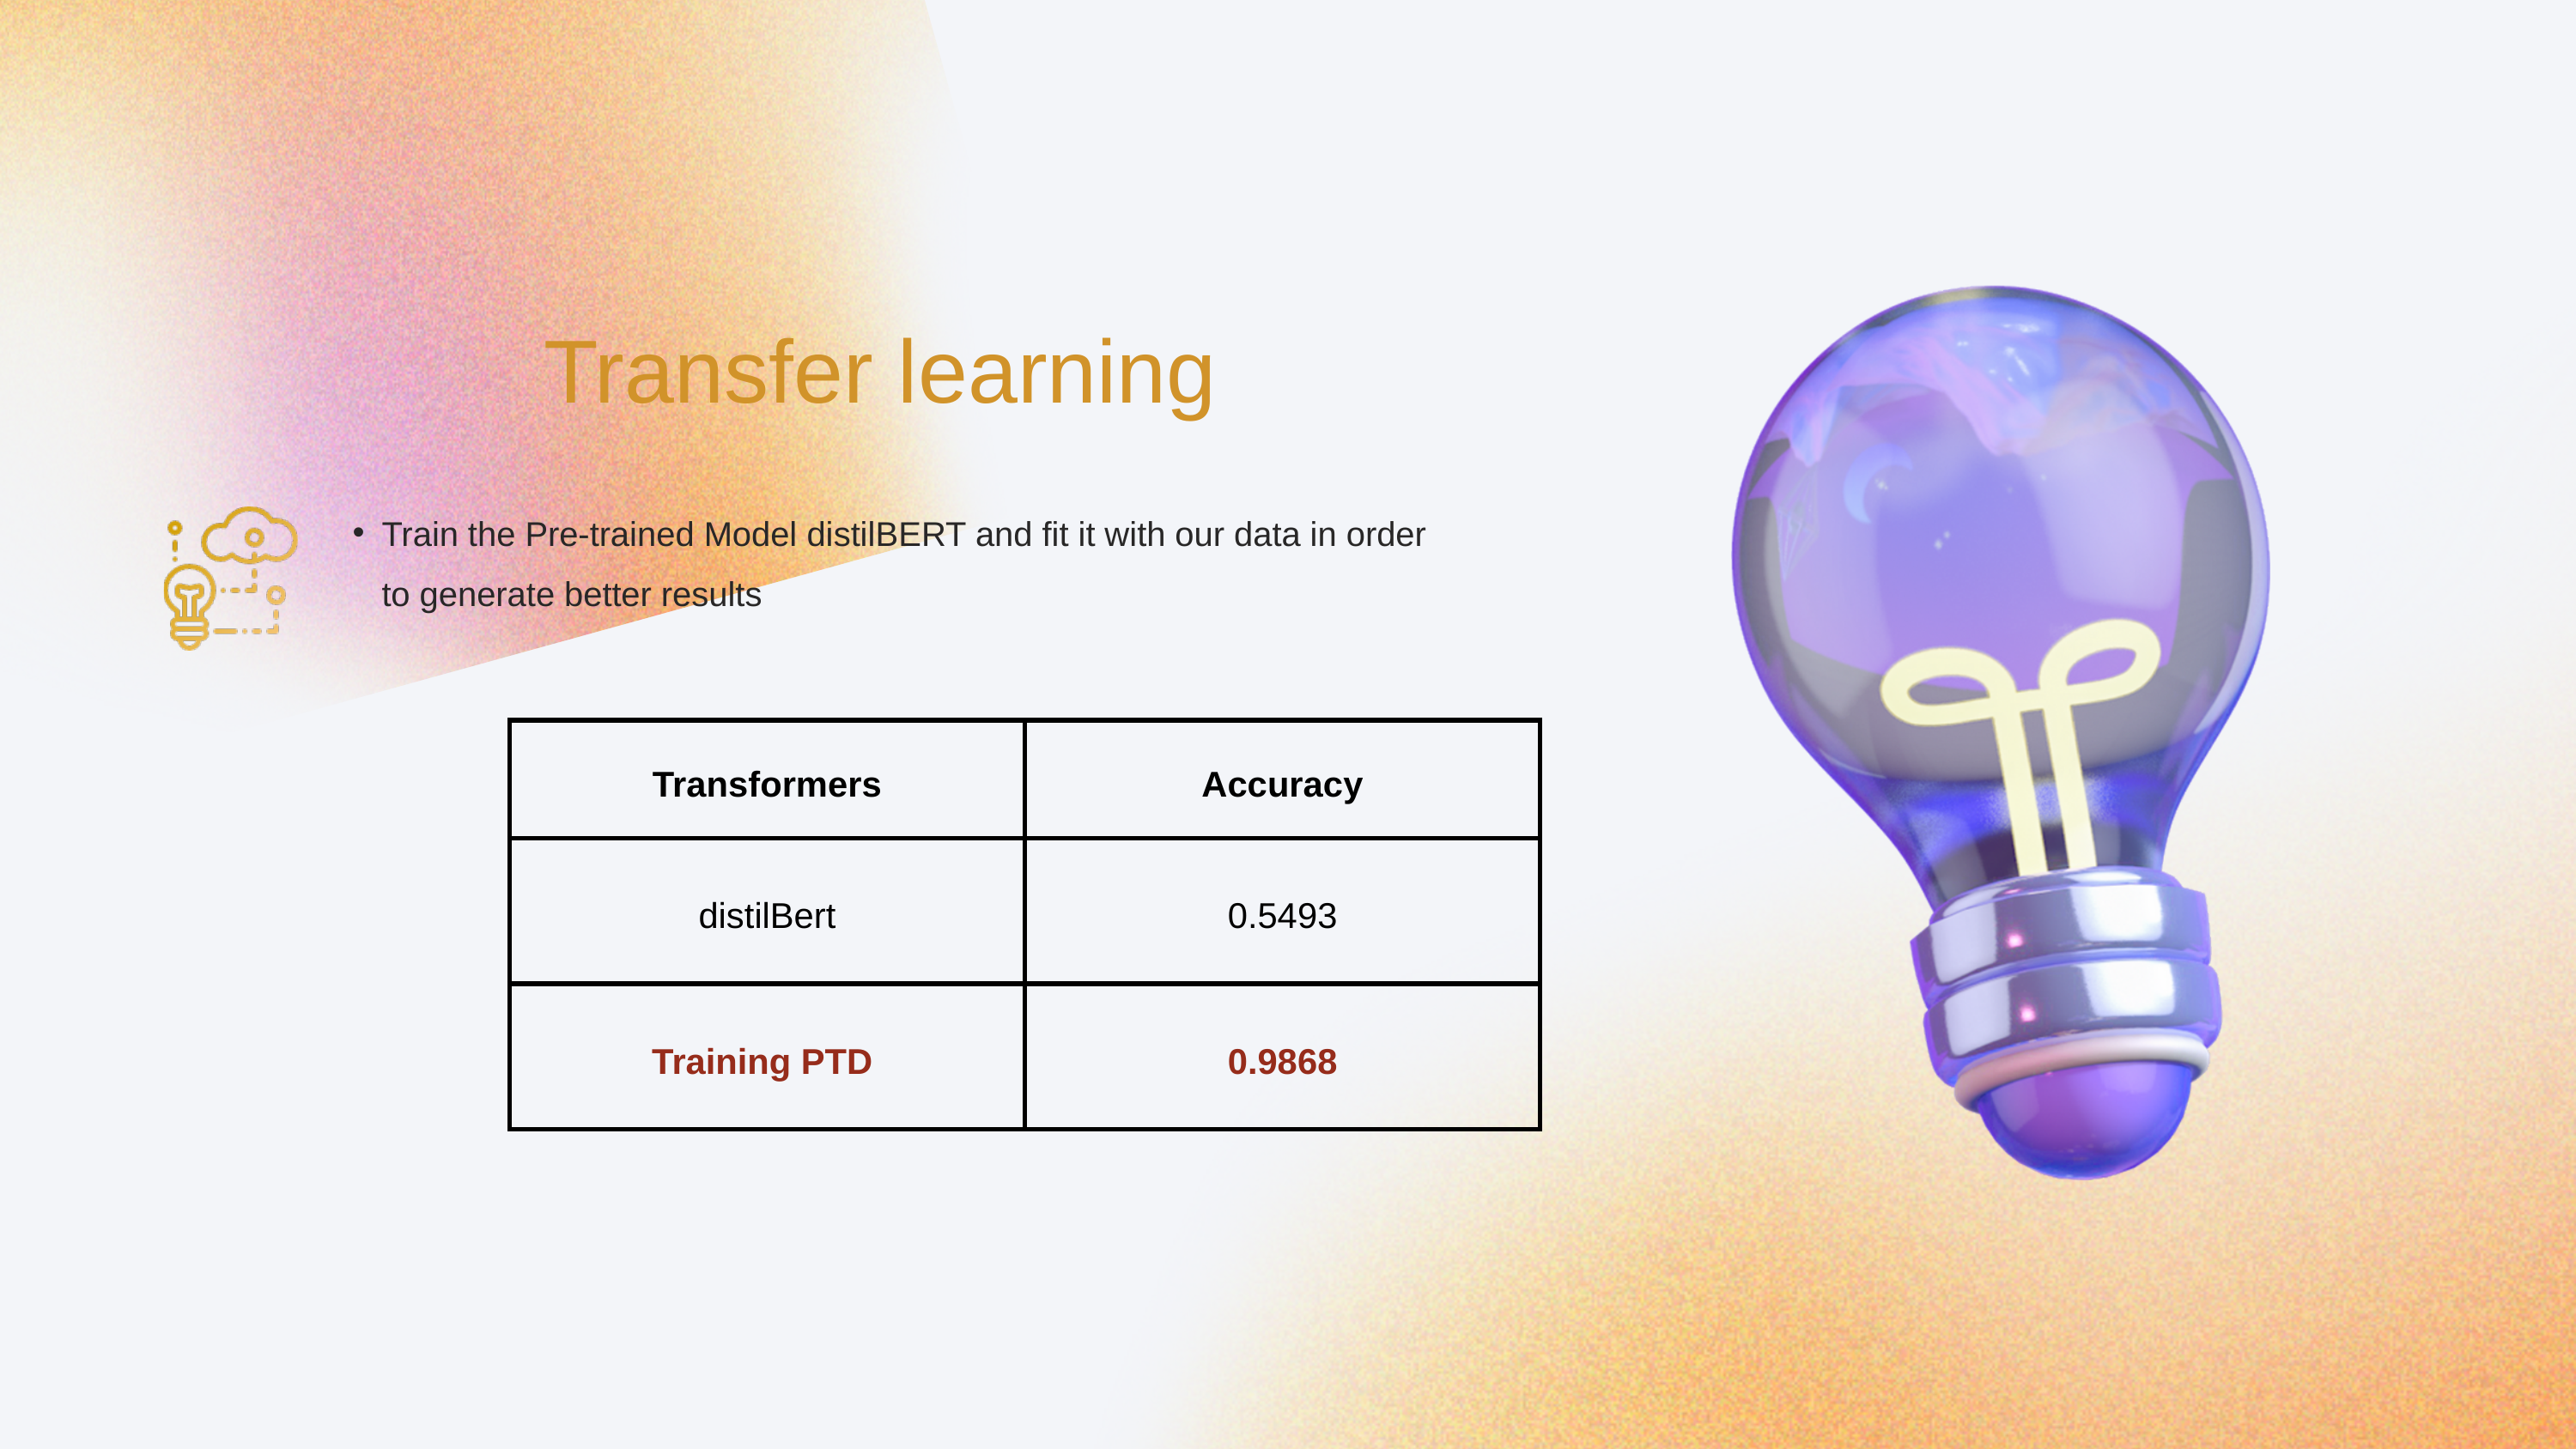

Transfer learning
Train the Pre-trained Model distilBERT and fit it with our data in order to generate better results

| Transformers | Accuracy |
| --- | --- |
| distilBert | 0.5493 |
| Training PTD | 0.9868 |